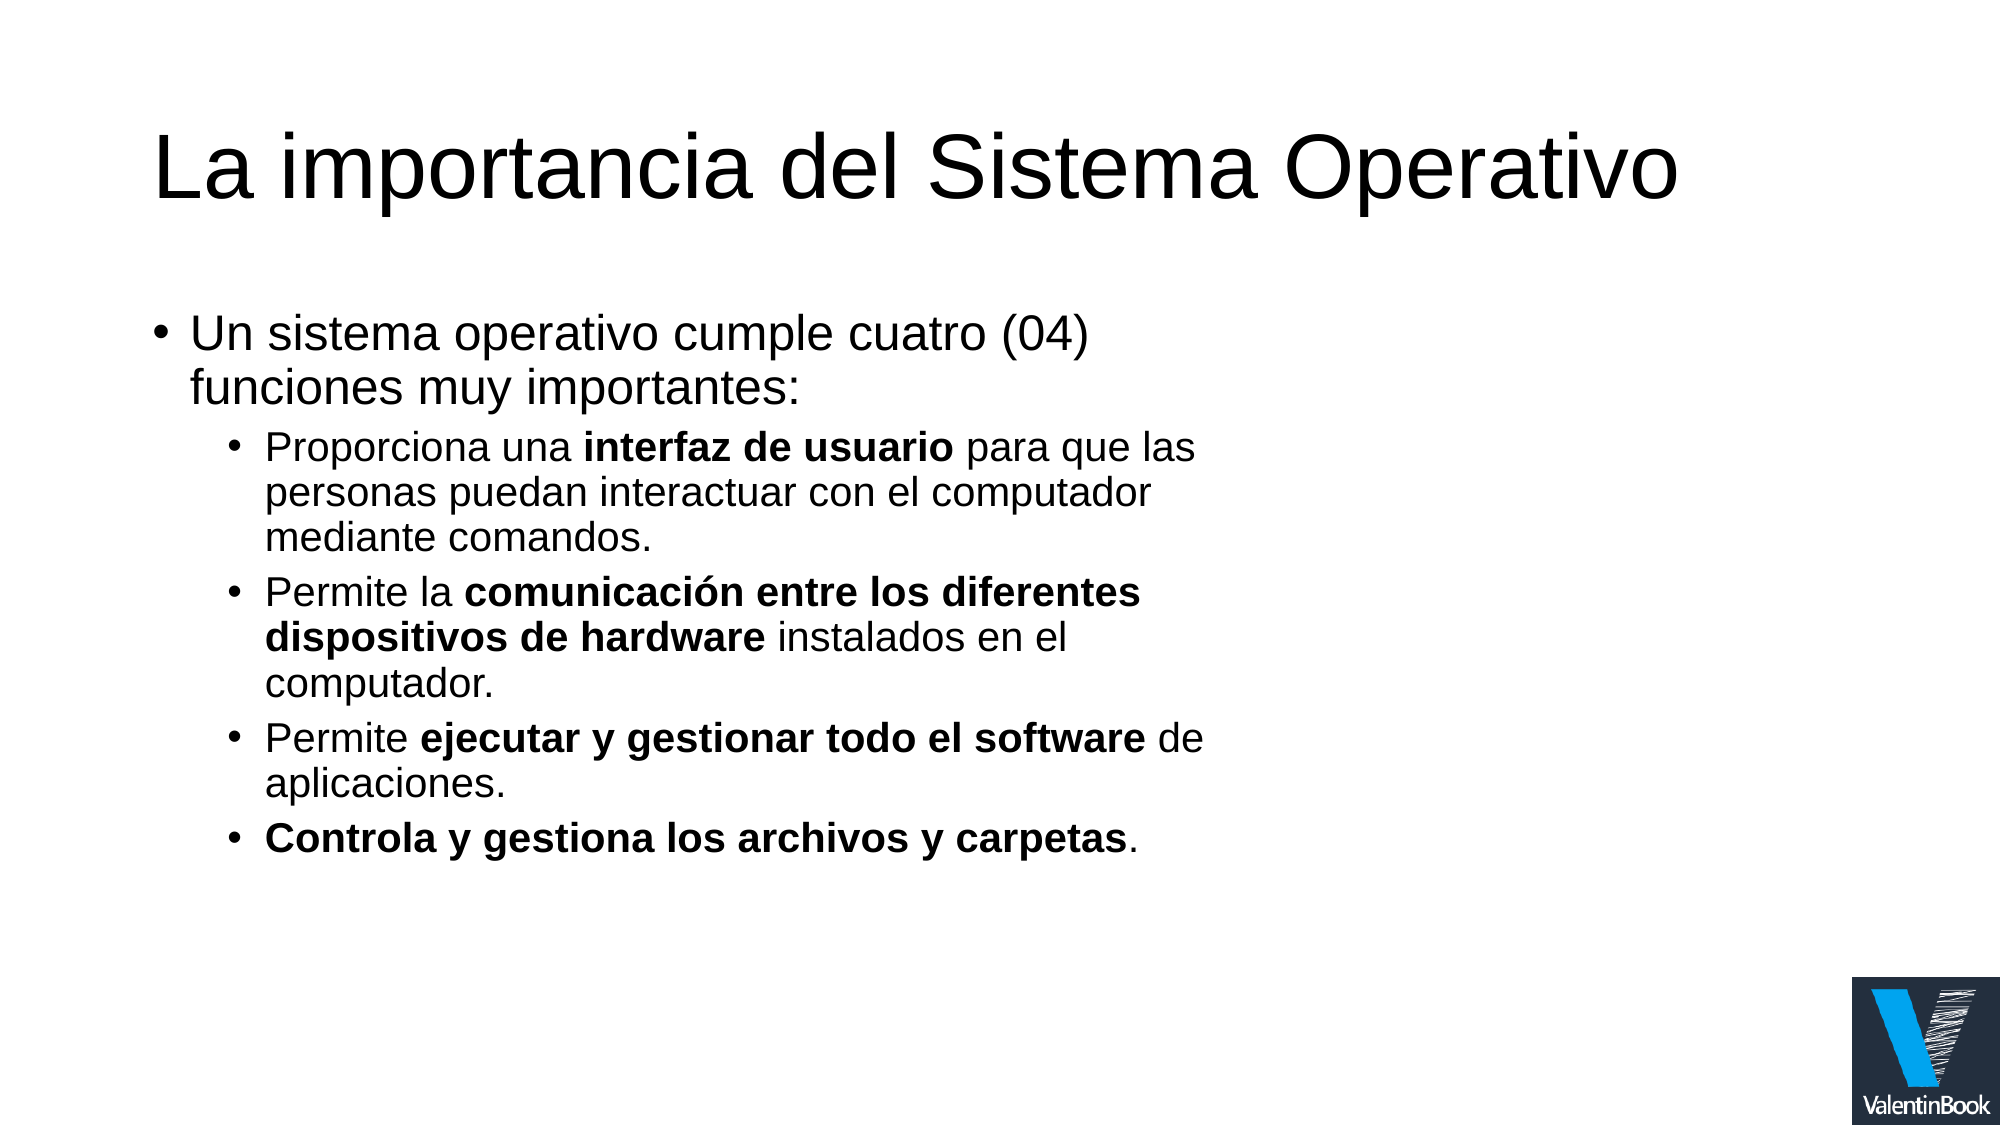

# La importancia del Sistema Operativo
Un sistema operativo cumple cuatro (04) funciones muy importantes:
Proporciona una interfaz de usuario para que las personas puedan interactuar con el computador mediante comandos.
Permite la comunicación entre los diferentes dispositivos de hardware instalados en el computador.
Permite ejecutar y gestionar todo el software de aplicaciones.
Controla y gestiona los archivos y carpetas.